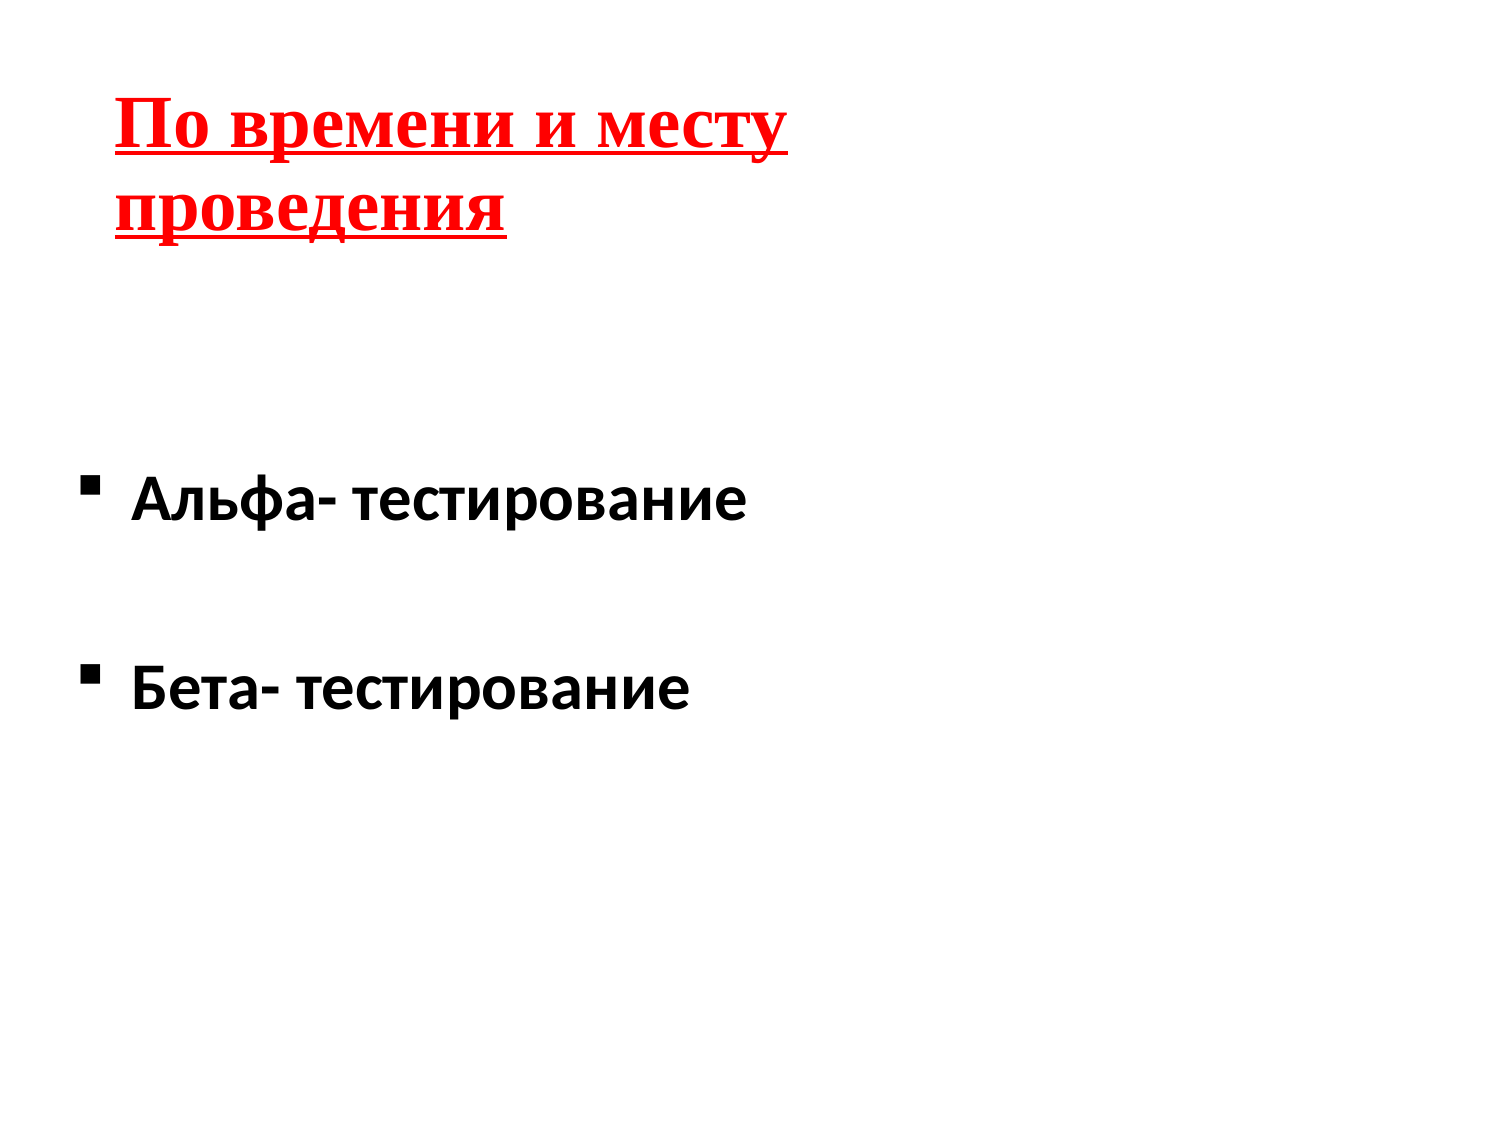

По времени и месту
проведения
Альфа- тестирование
Бета- тестирование